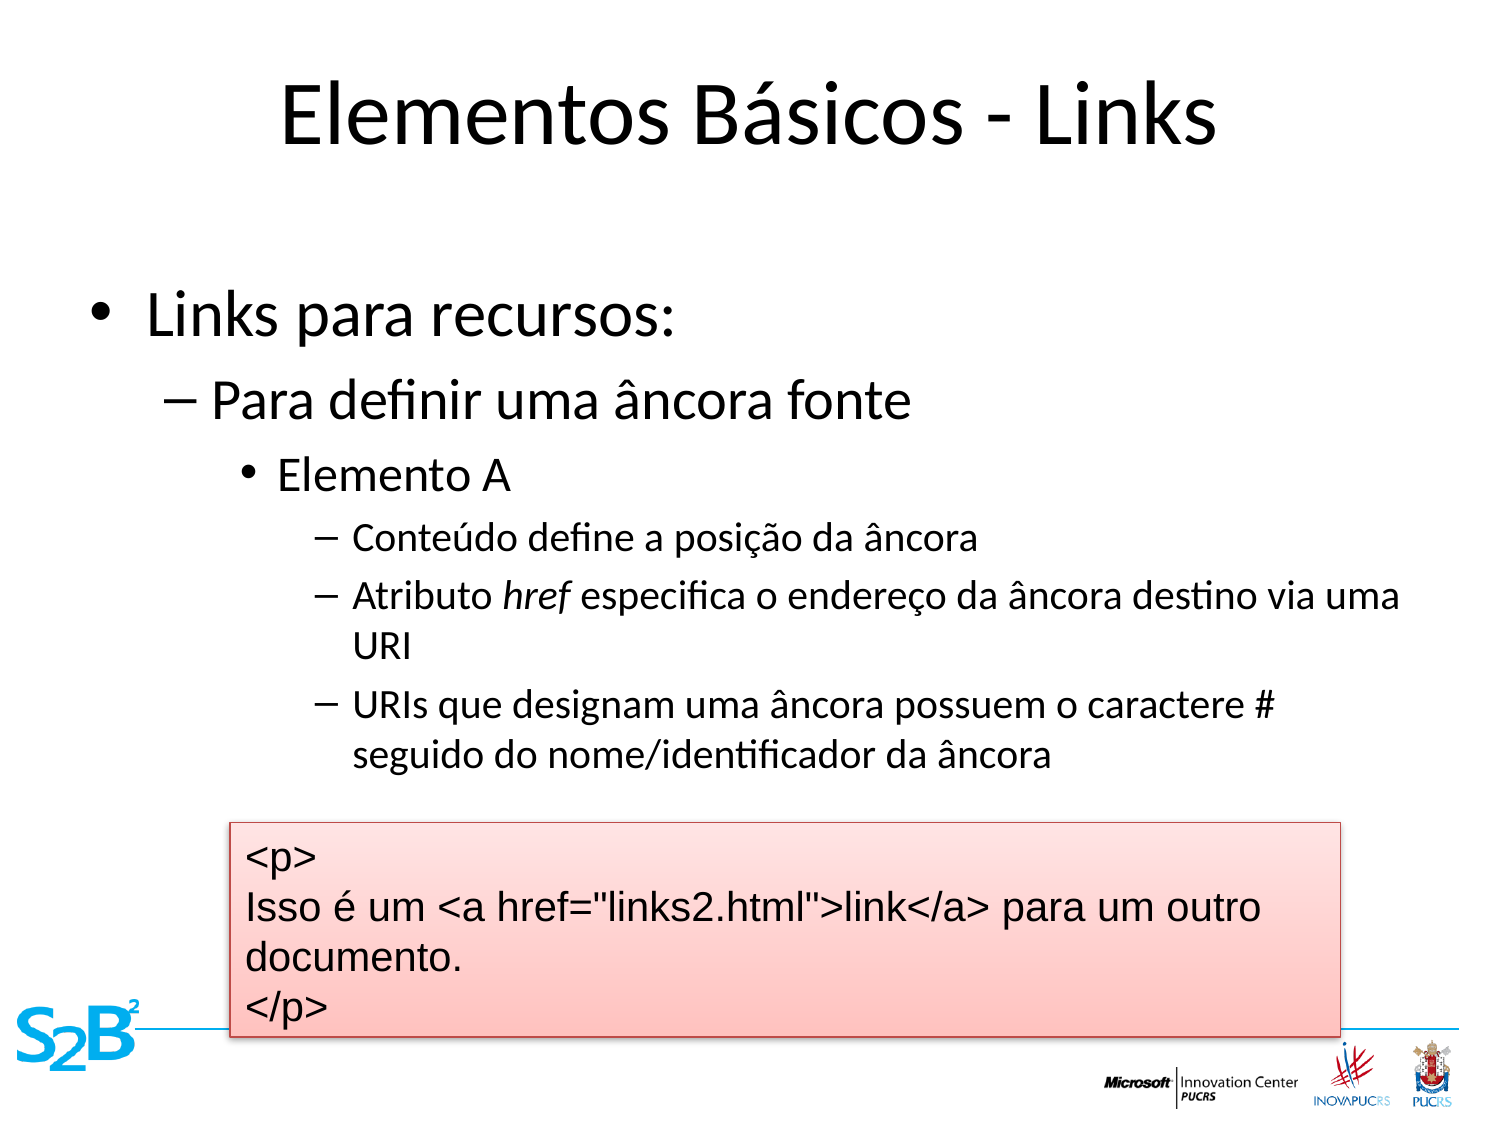

# Elementos Básicos - Links
Links para recursos:
Para definir uma âncora fonte
Elemento A
Conteúdo define a posição da âncora
Atributo href especifica o endereço da âncora destino via uma URI
URIs que designam uma âncora possuem o caractere # seguido do nome/identificador da âncora
<p>
Isso é um <a href="links2.html">link</a> para um outro documento.
</p>